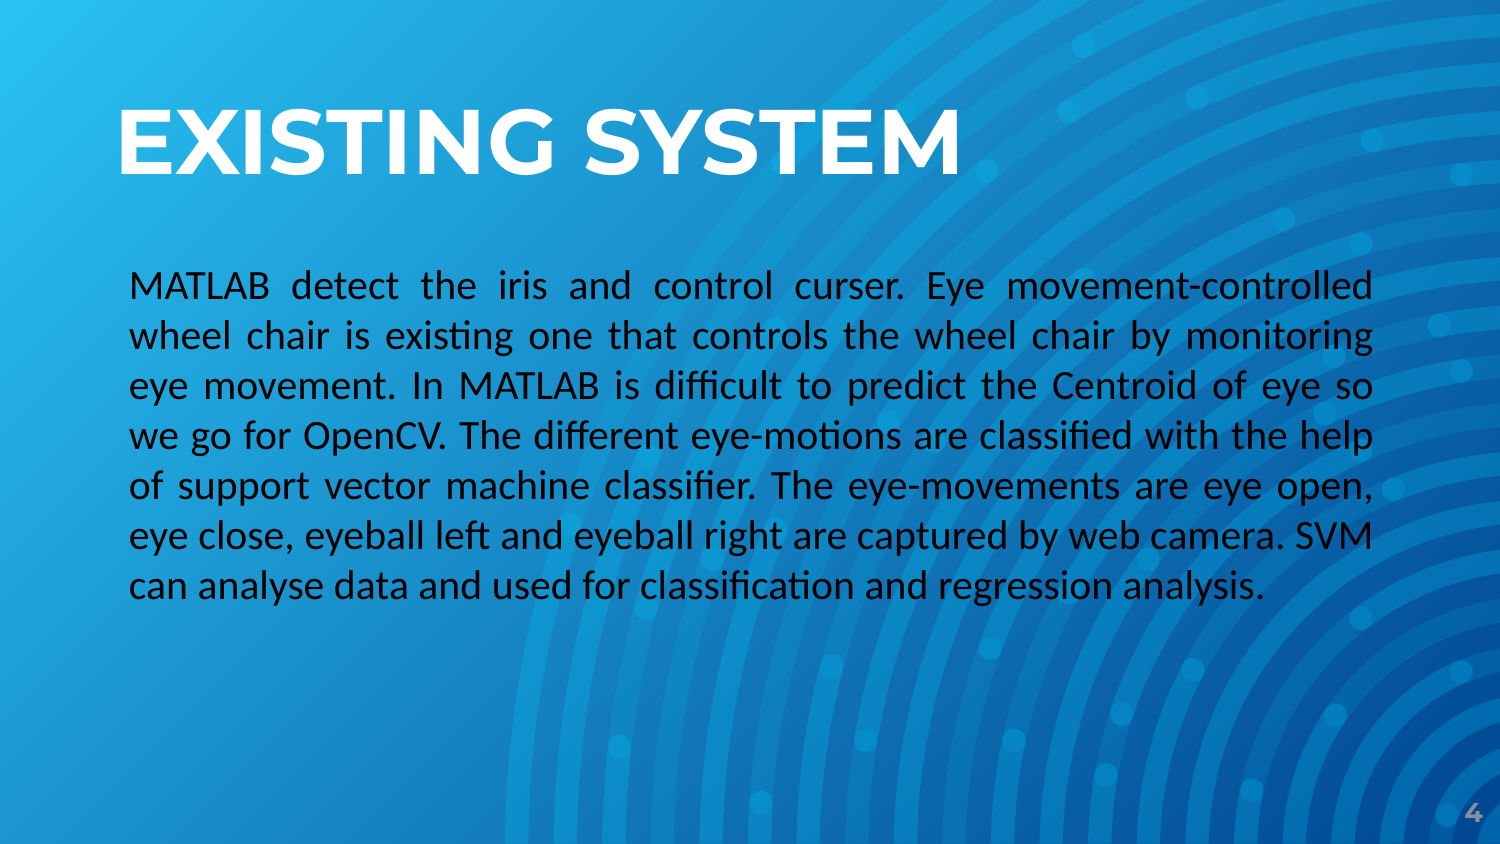

# EXISTING SYSTEM
MATLAB detect the iris and control curser. Eye movement-controlled wheel chair is existing one that controls the wheel chair by monitoring eye movement. In MATLAB is difficult to predict the Centroid of eye so we go for OpenCV. The different eye-motions are classified with the help of support vector machine classifier. The eye-movements are eye open, eye close, eyeball left and eyeball right are captured by web camera. SVM can analyse data and used for classification and regression analysis.
4